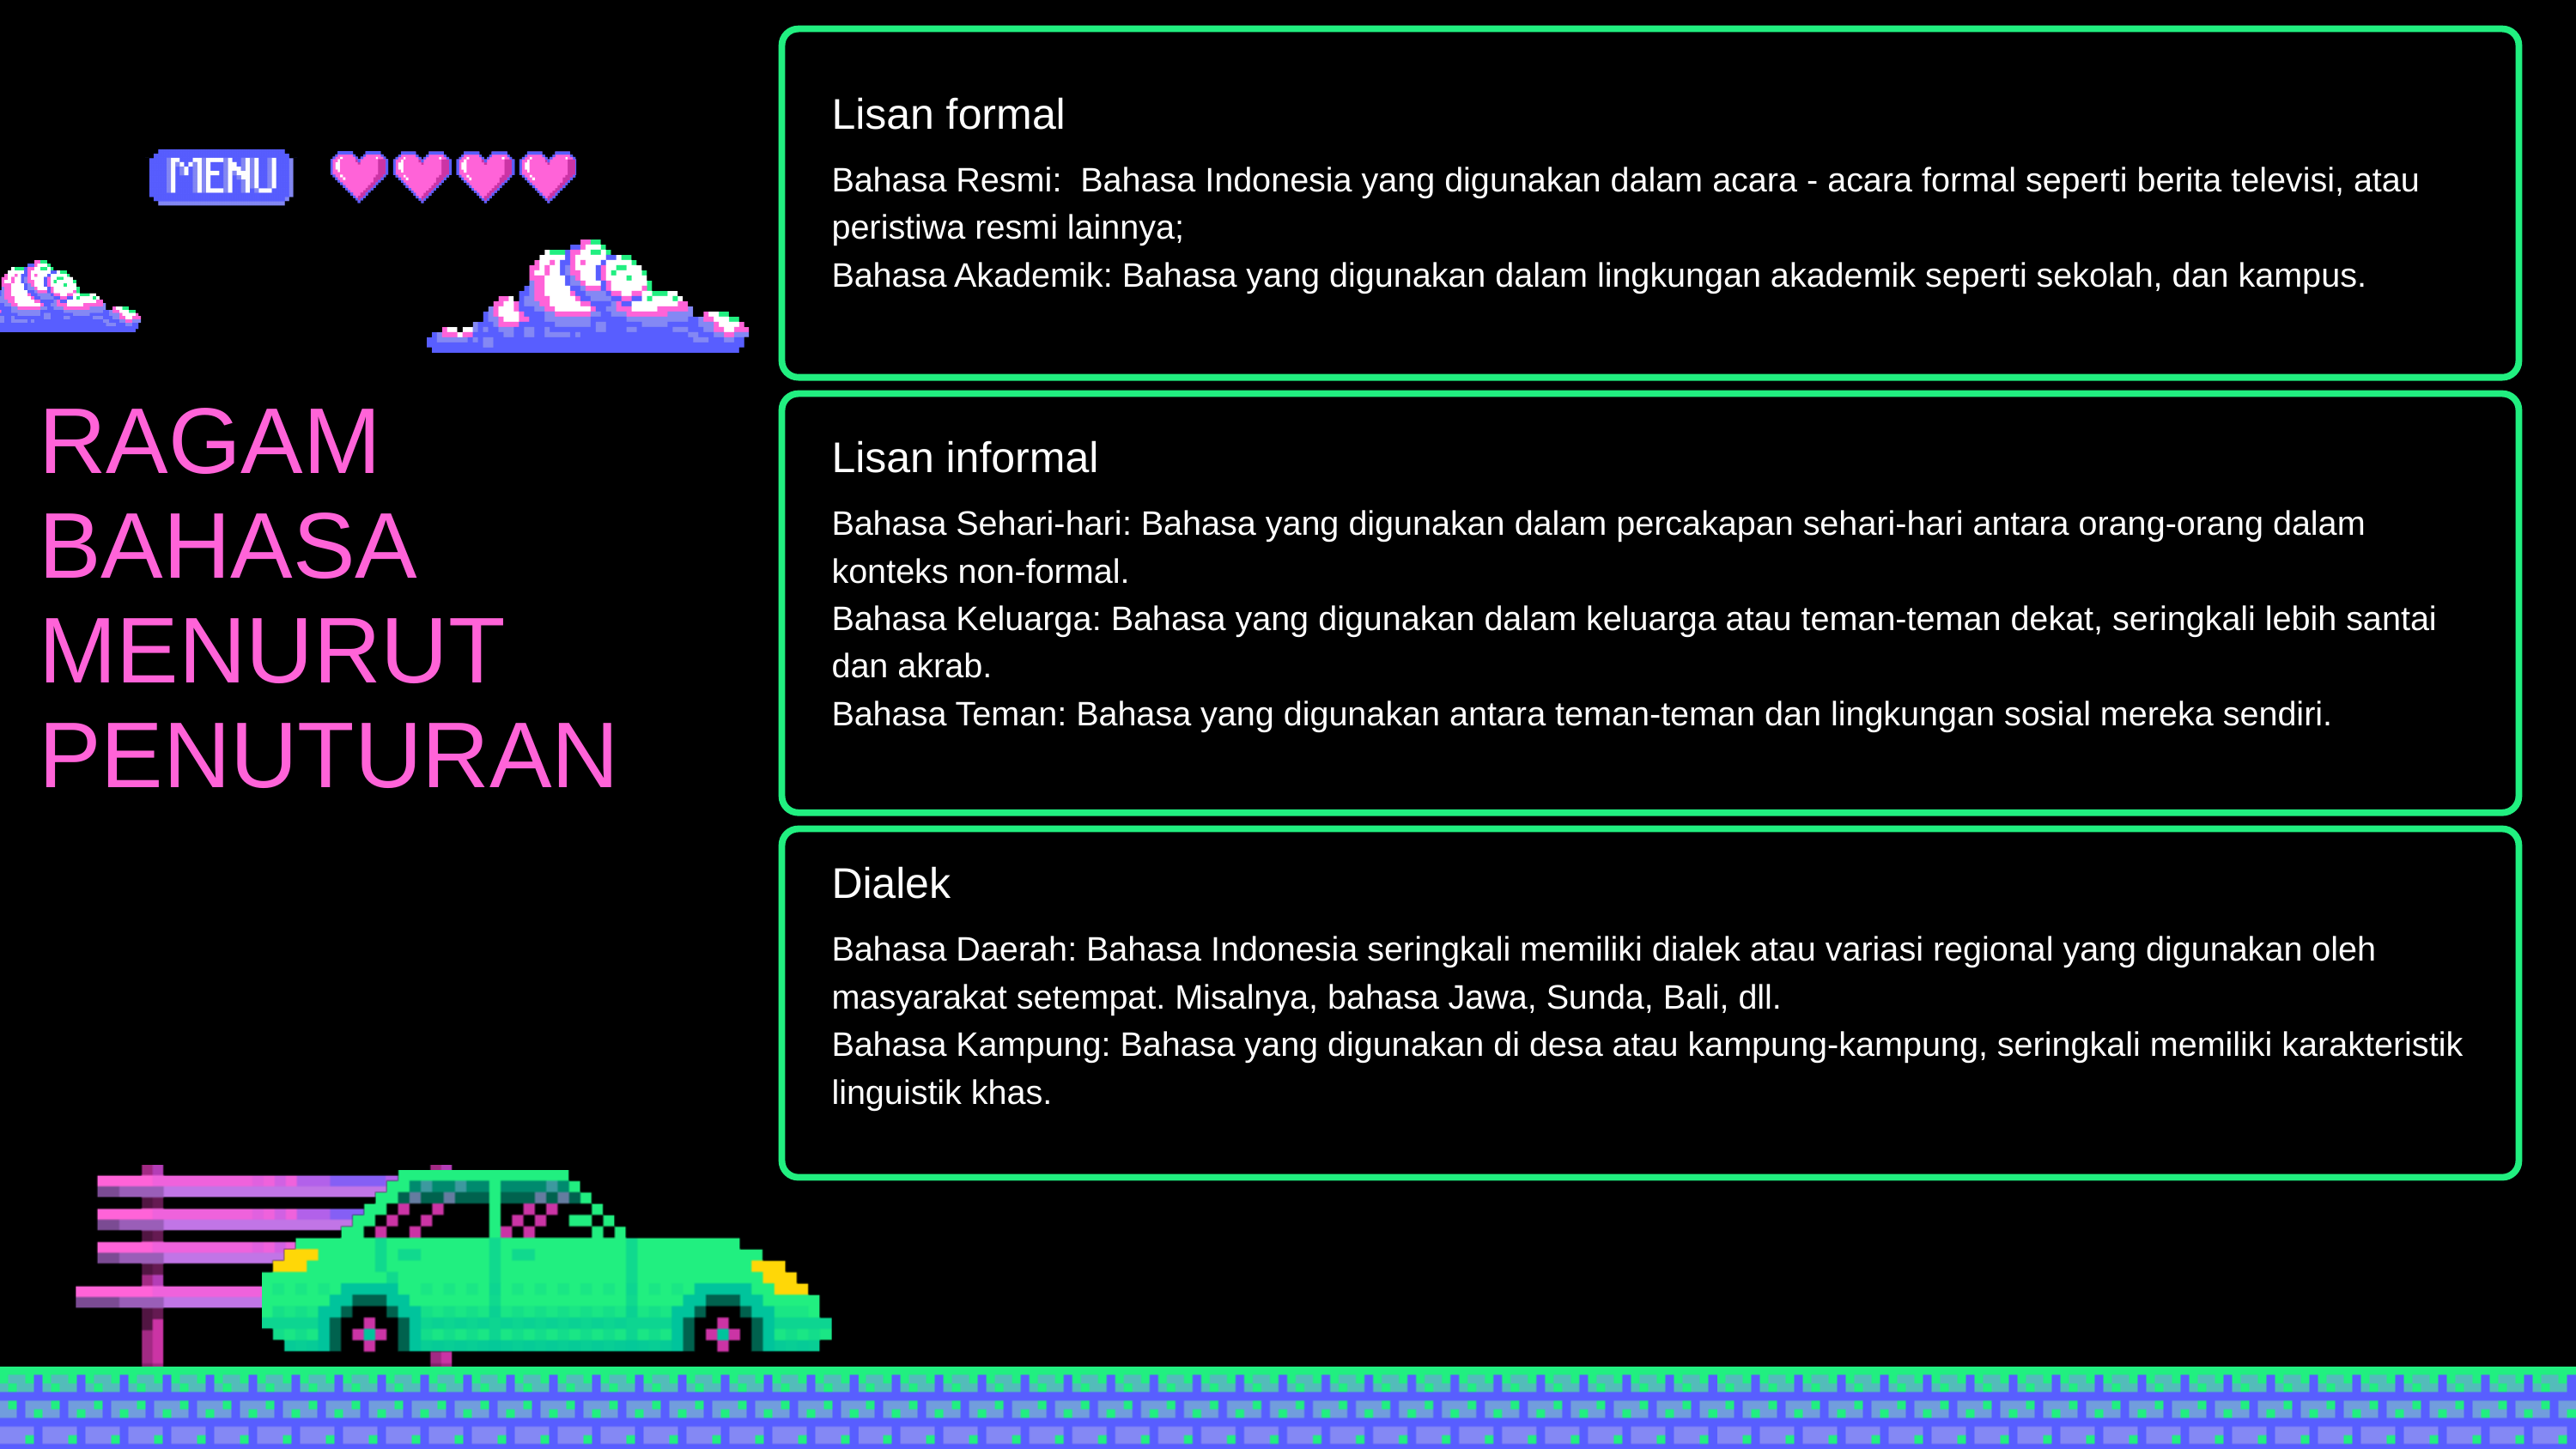

Lisan formal
Bahasa Resmi:  Bahasa Indonesia yang digunakan dalam acara - acara formal seperti berita televisi, atau peristiwa resmi lainnya;
Bahasa Akademik: Bahasa yang digunakan dalam lingkungan akademik seperti sekolah, dan kampus.

RAGAM BAHASA MENURUT
PENUTURAN

Lisan informal
Bahasa Sehari-hari: Bahasa yang digunakan dalam percakapan sehari-hari antara orang-orang dalam konteks non-formal.
Bahasa Keluarga: Bahasa yang digunakan dalam keluarga atau teman-teman dekat, seringkali lebih santai dan akrab.
Bahasa Teman: Bahasa yang digunakan antara teman-teman dan lingkungan sosial mereka sendiri.

Dialek
Bahasa Daerah: Bahasa Indonesia seringkali memiliki dialek atau variasi regional yang digunakan oleh masyarakat setempat. Misalnya, bahasa Jawa, Sunda, Bali, dll.
Bahasa Kampung: Bahasa yang digunakan di desa atau kampung-kampung, seringkali memiliki karakteristik linguistik khas.